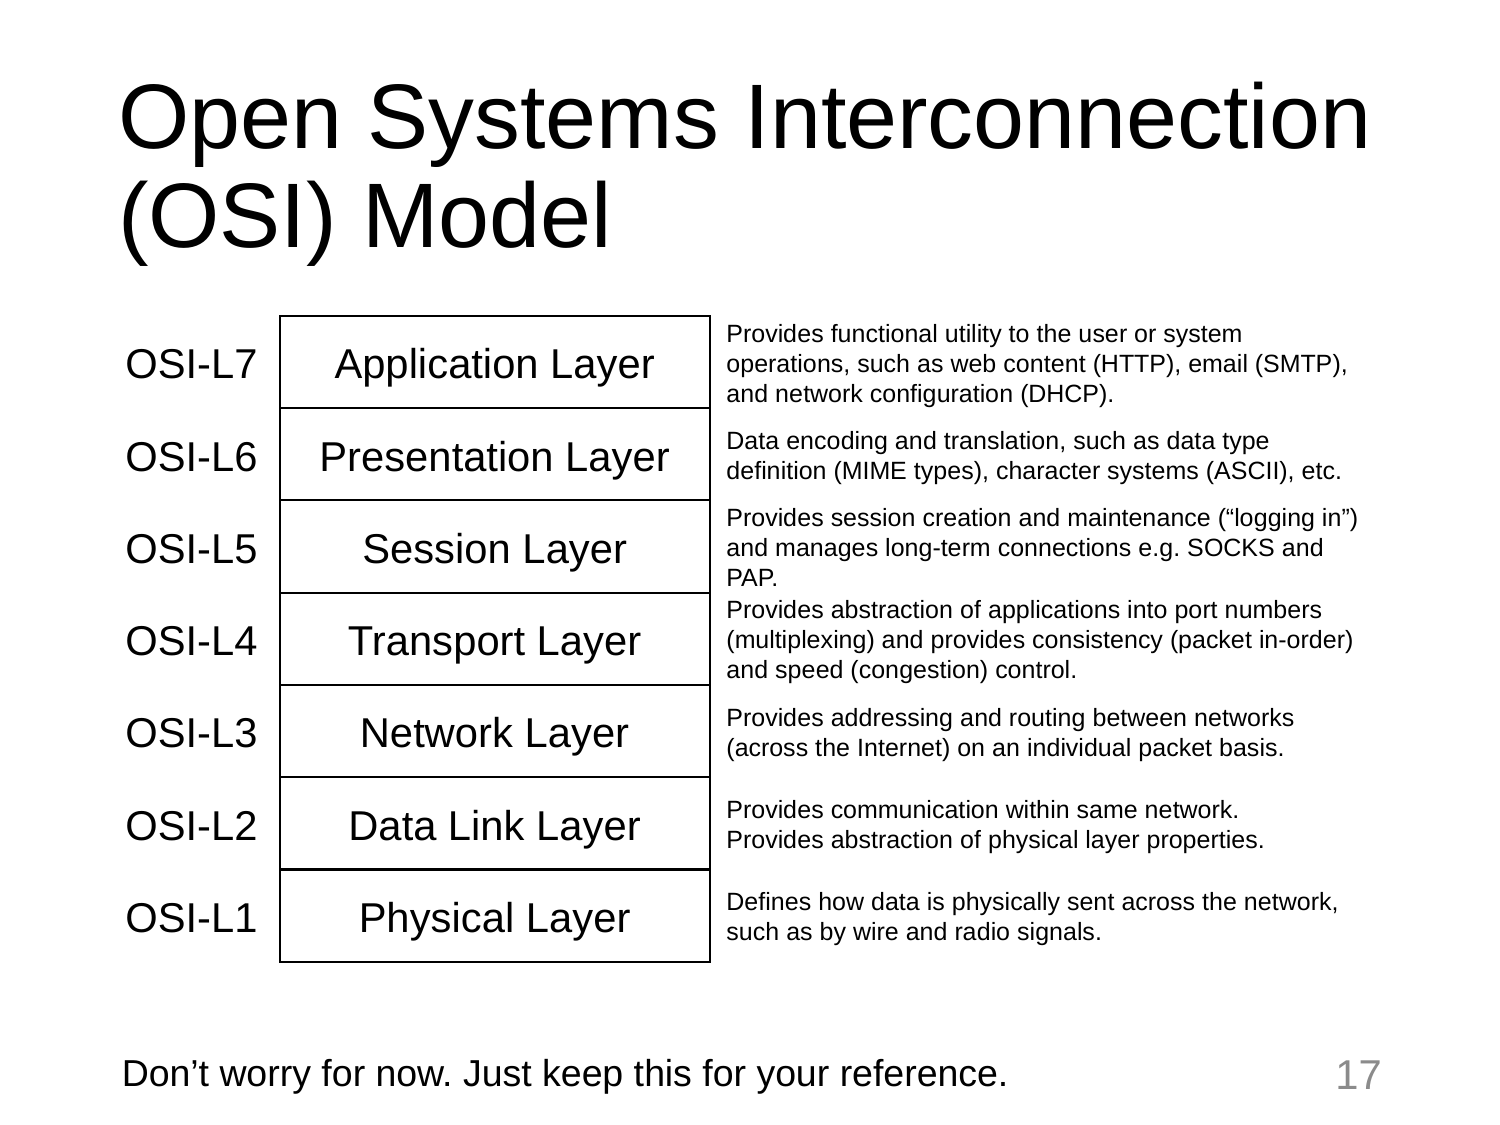

# Open Systems Interconnection (OSI) Model
OSI-L7
OSI-L6
OSI-L5
OSI-L4
OSI-L3
OSI-L2
OSI-L1
Application Layer
Presentation Layer
Session Layer
Transport Layer
Network Layer
Data Link Layer
Physical Layer
Provides functional utility to the user or system operations, such as web content (HTTP), email (SMTP), and network configuration (DHCP).
Data encoding and translation, such as data type definition (MIME types), character systems (ASCII), etc.
Provides session creation and maintenance (“logging in”) and manages long-term connections e.g. SOCKS and PAP.
Provides abstraction of applications into port numbers (multiplexing) and provides consistency (packet in-order) and speed (congestion) control.
Provides addressing and routing between networks (across the Internet) on an individual packet basis.
Provides communication within same network.
Provides abstraction of physical layer properties.
Defines how data is physically sent across the network, such as by wire and radio signals.
Don’t worry for now. Just keep this for your reference.
17